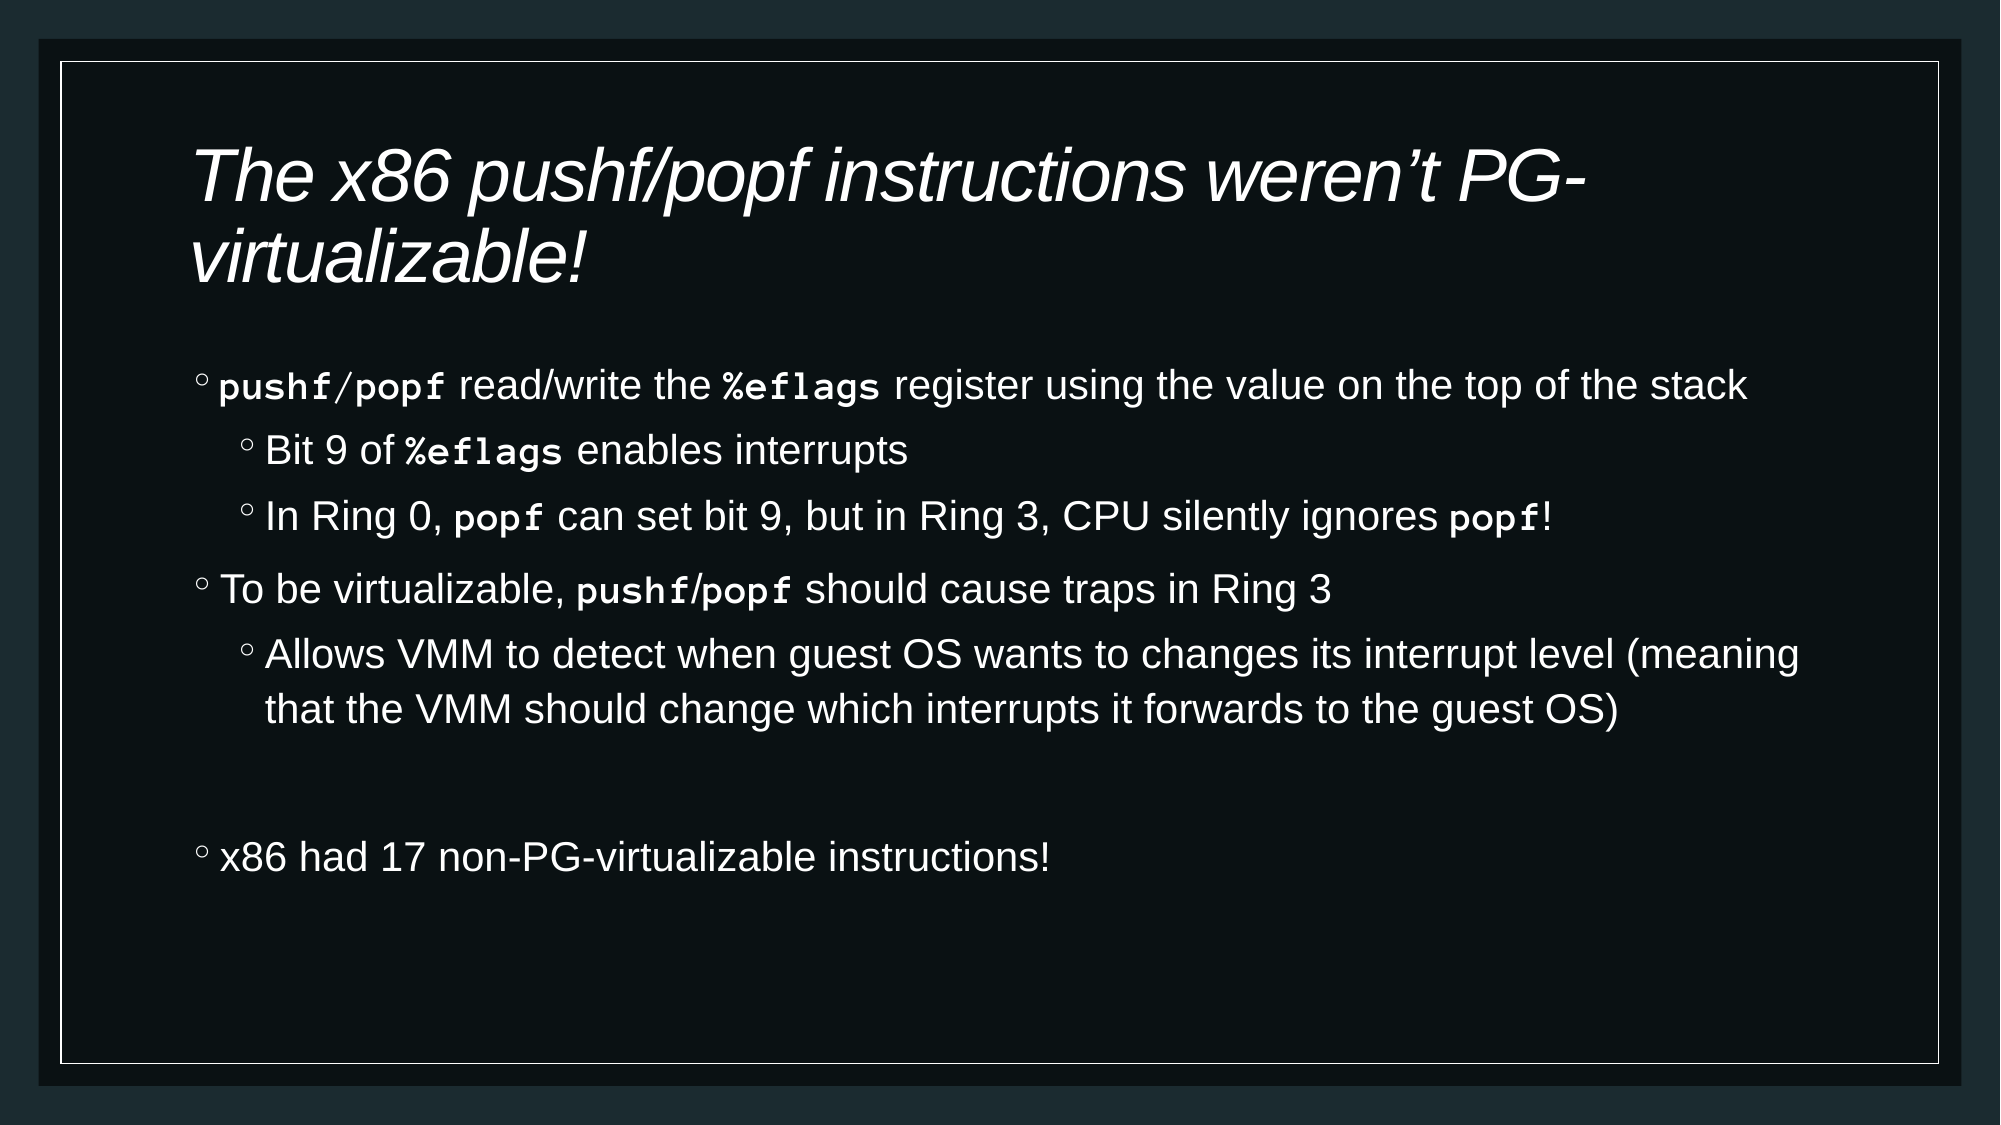

# The x86 pushf/popf instructions weren’t PG-virtualizable!
pushf/popf read/write the %eflags register using the value on the top of the stack
Bit 9 of %eflags enables interrupts
In Ring 0, popf can set bit 9, but in Ring 3, CPU silently ignores popf!
To be virtualizable, pushf/popf should cause traps in Ring 3
Allows VMM to detect when guest OS wants to changes its interrupt level (meaning that the VMM should change which interrupts it forwards to the guest OS)

x86 had 17 non-PG-virtualizable instructions!